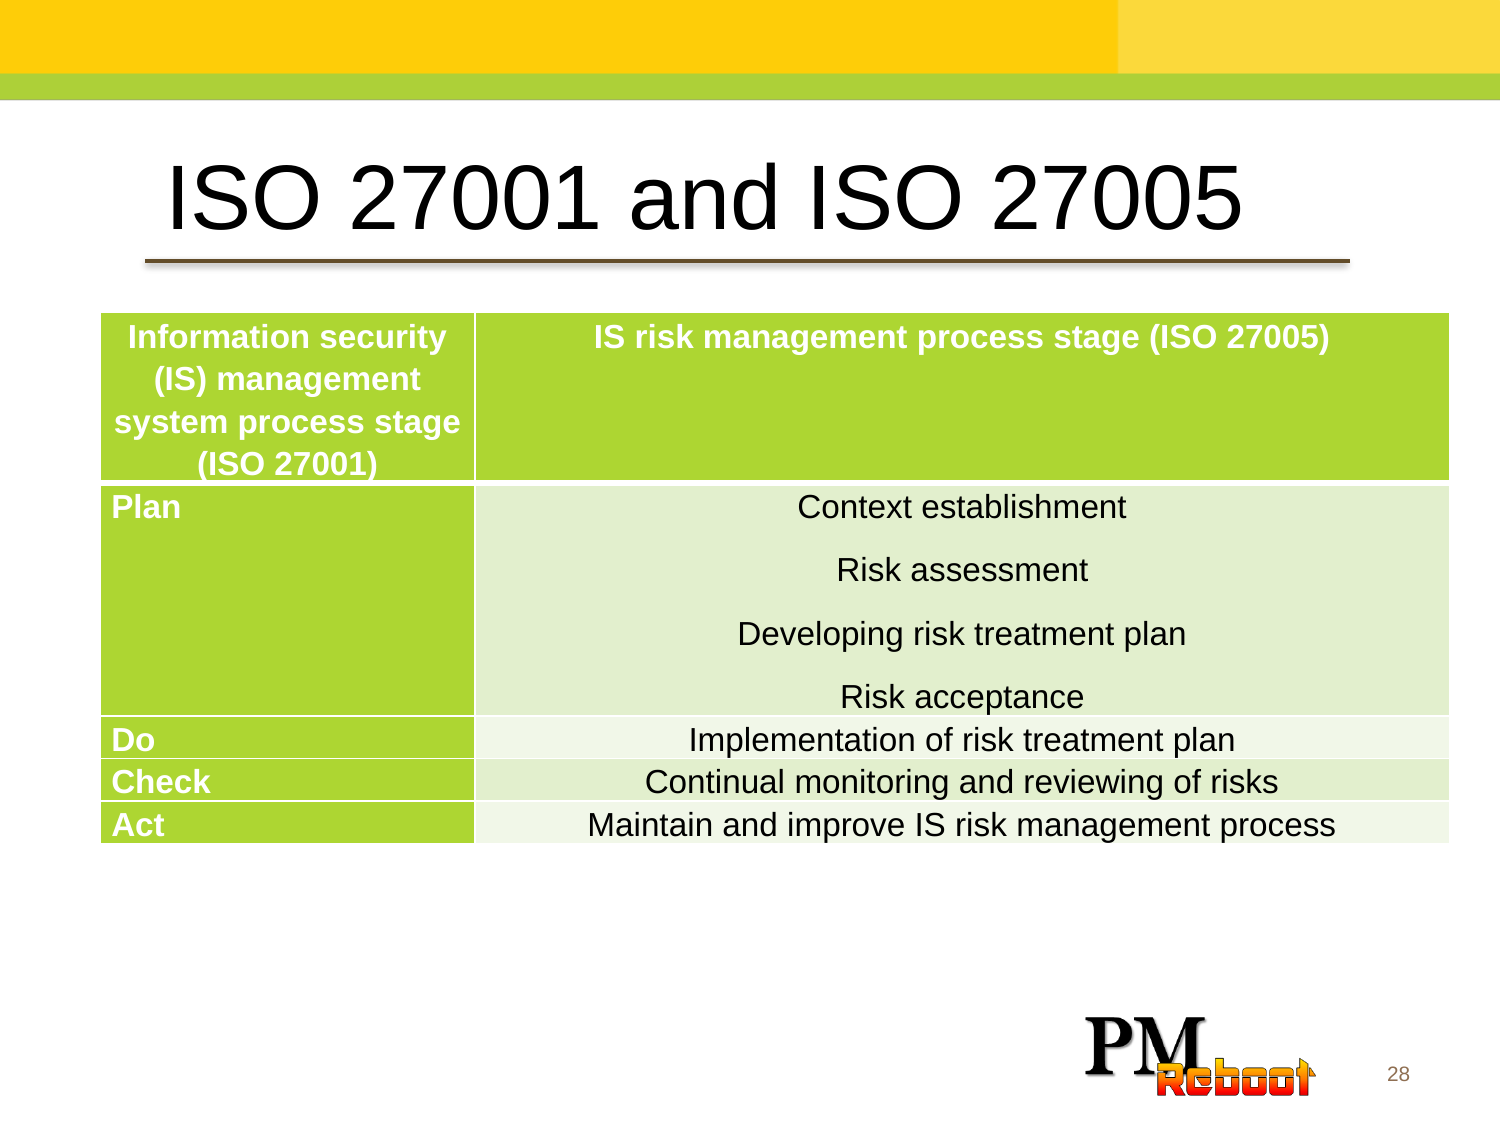

ISO 27001 and ISO 27005
| Information security (IS) management system process stage (ISO 27001) | IS risk management process stage (ISO 27005) |
| --- | --- |
| Plan | Context establishment Risk assessment Developing risk treatment plan Risk acceptance |
| Do | Implementation of risk treatment plan |
| Check | Continual monitoring and reviewing of risks |
| Act | Maintain and improve IS risk management process |
28